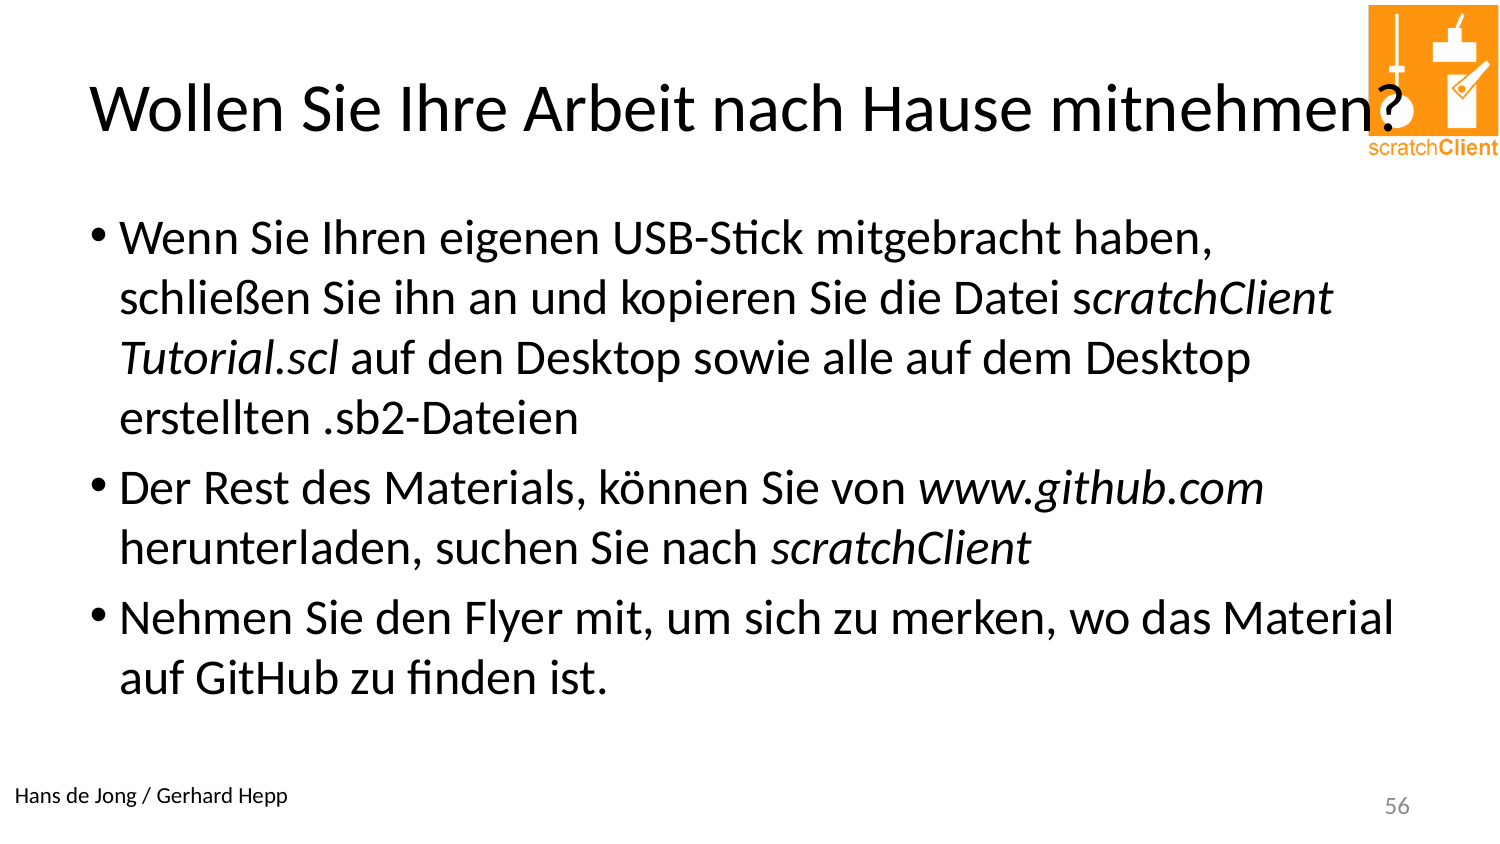

Wollen Sie Ihre Arbeit nach Hause mitnehmen?
Wenn Sie Ihren eigenen USB-Stick mitgebracht haben, schließen Sie ihn an und kopieren Sie die Datei scratchClient Tutorial.scl auf den Desktop sowie alle auf dem Desktop erstellten .sb2-Dateien
Der Rest des Materials, können Sie von www.github.com herunterladen, suchen Sie nach scratchClient
Nehmen Sie den Flyer mit, um sich zu merken, wo das Material auf GitHub zu finden ist.
56